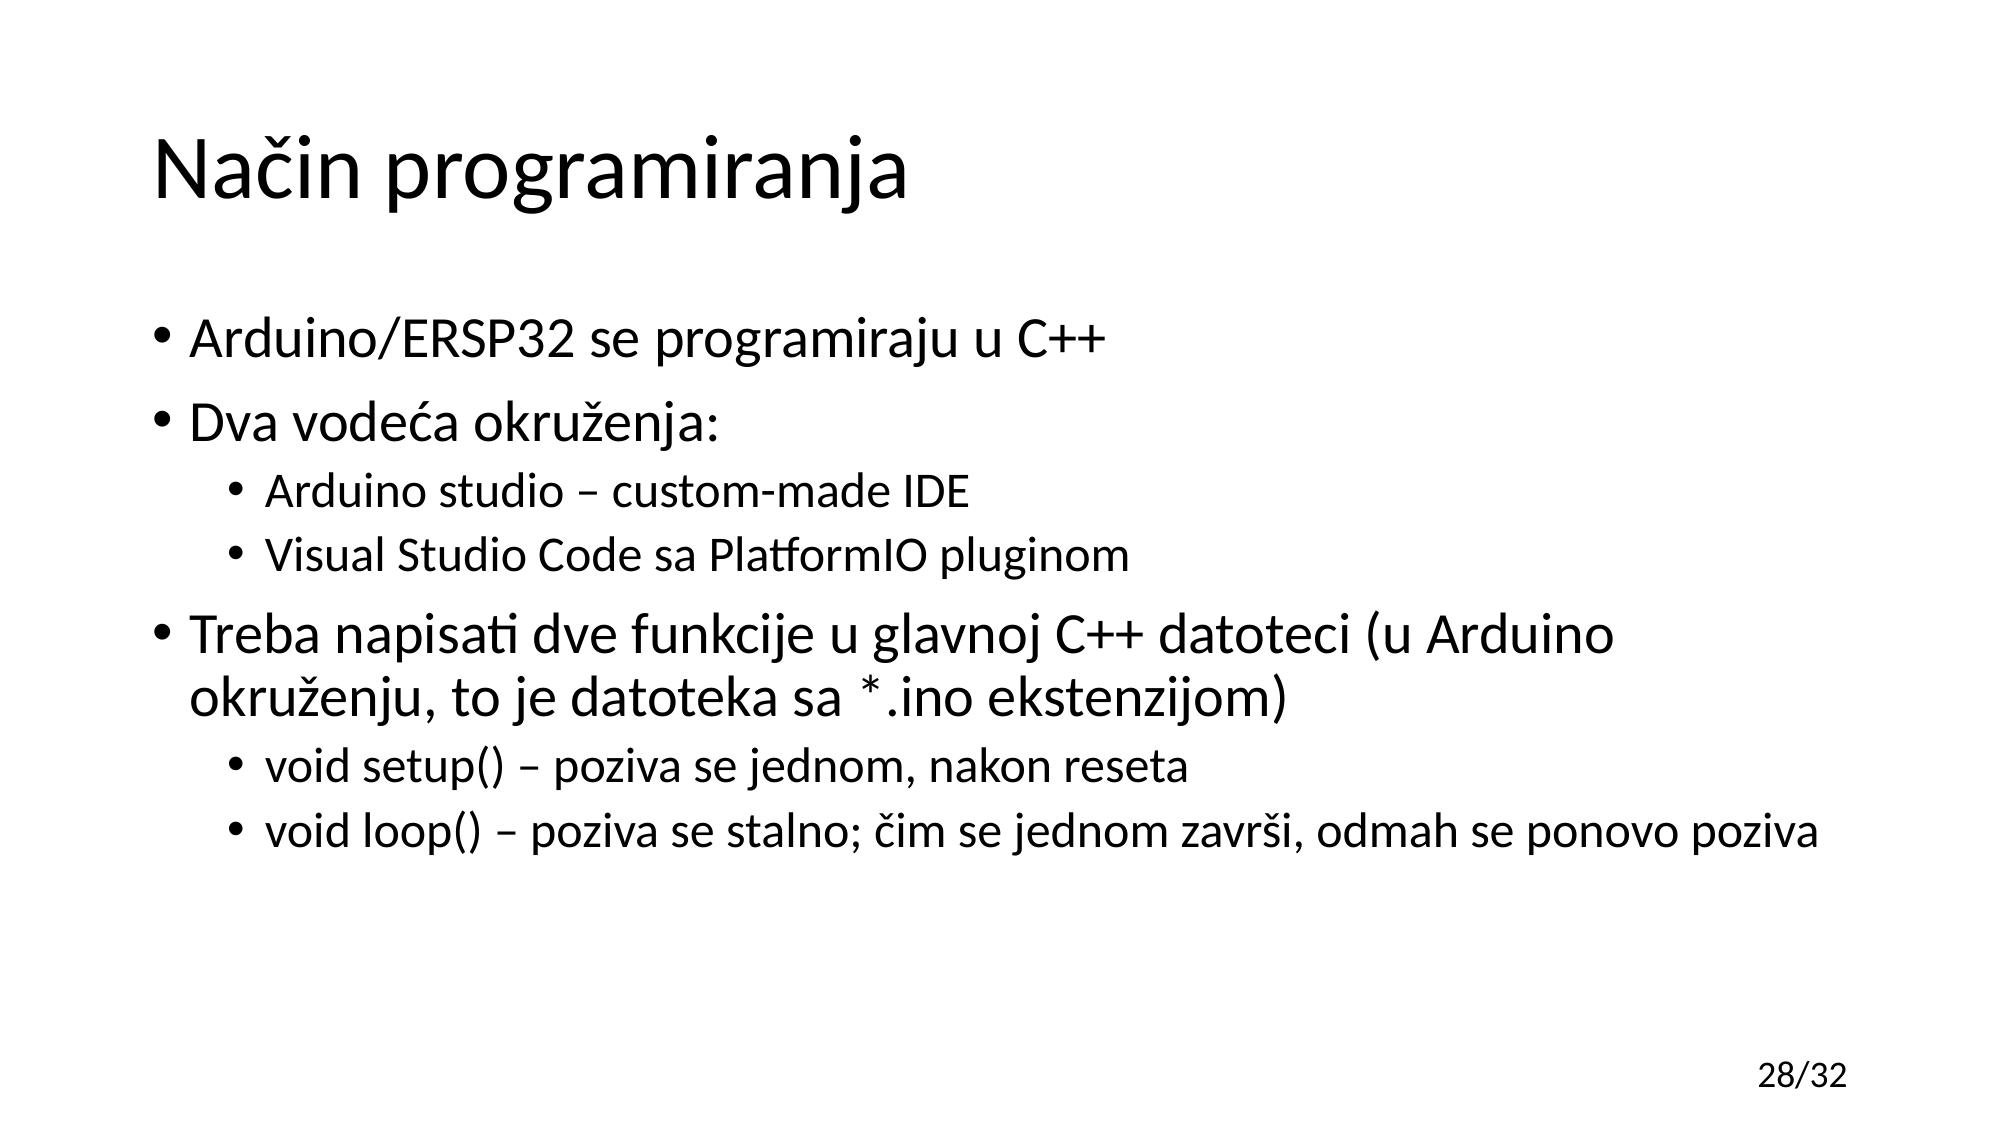

# Način programiranja
Arduino/ERSP32 se programiraju u C++
Dva vodeća okruženja:
Arduino studio – custom-made IDE
Visual Studio Code sa PlatformIO pluginom
Treba napisati dve funkcije u glavnoj C++ datoteci (u Arduino okruženju, to je datoteka sa *.ino ekstenzijom)
void setup() – poziva se jednom, nakon reseta
void loop() – poziva se stalno; čim se jednom završi, odmah se ponovo poziva